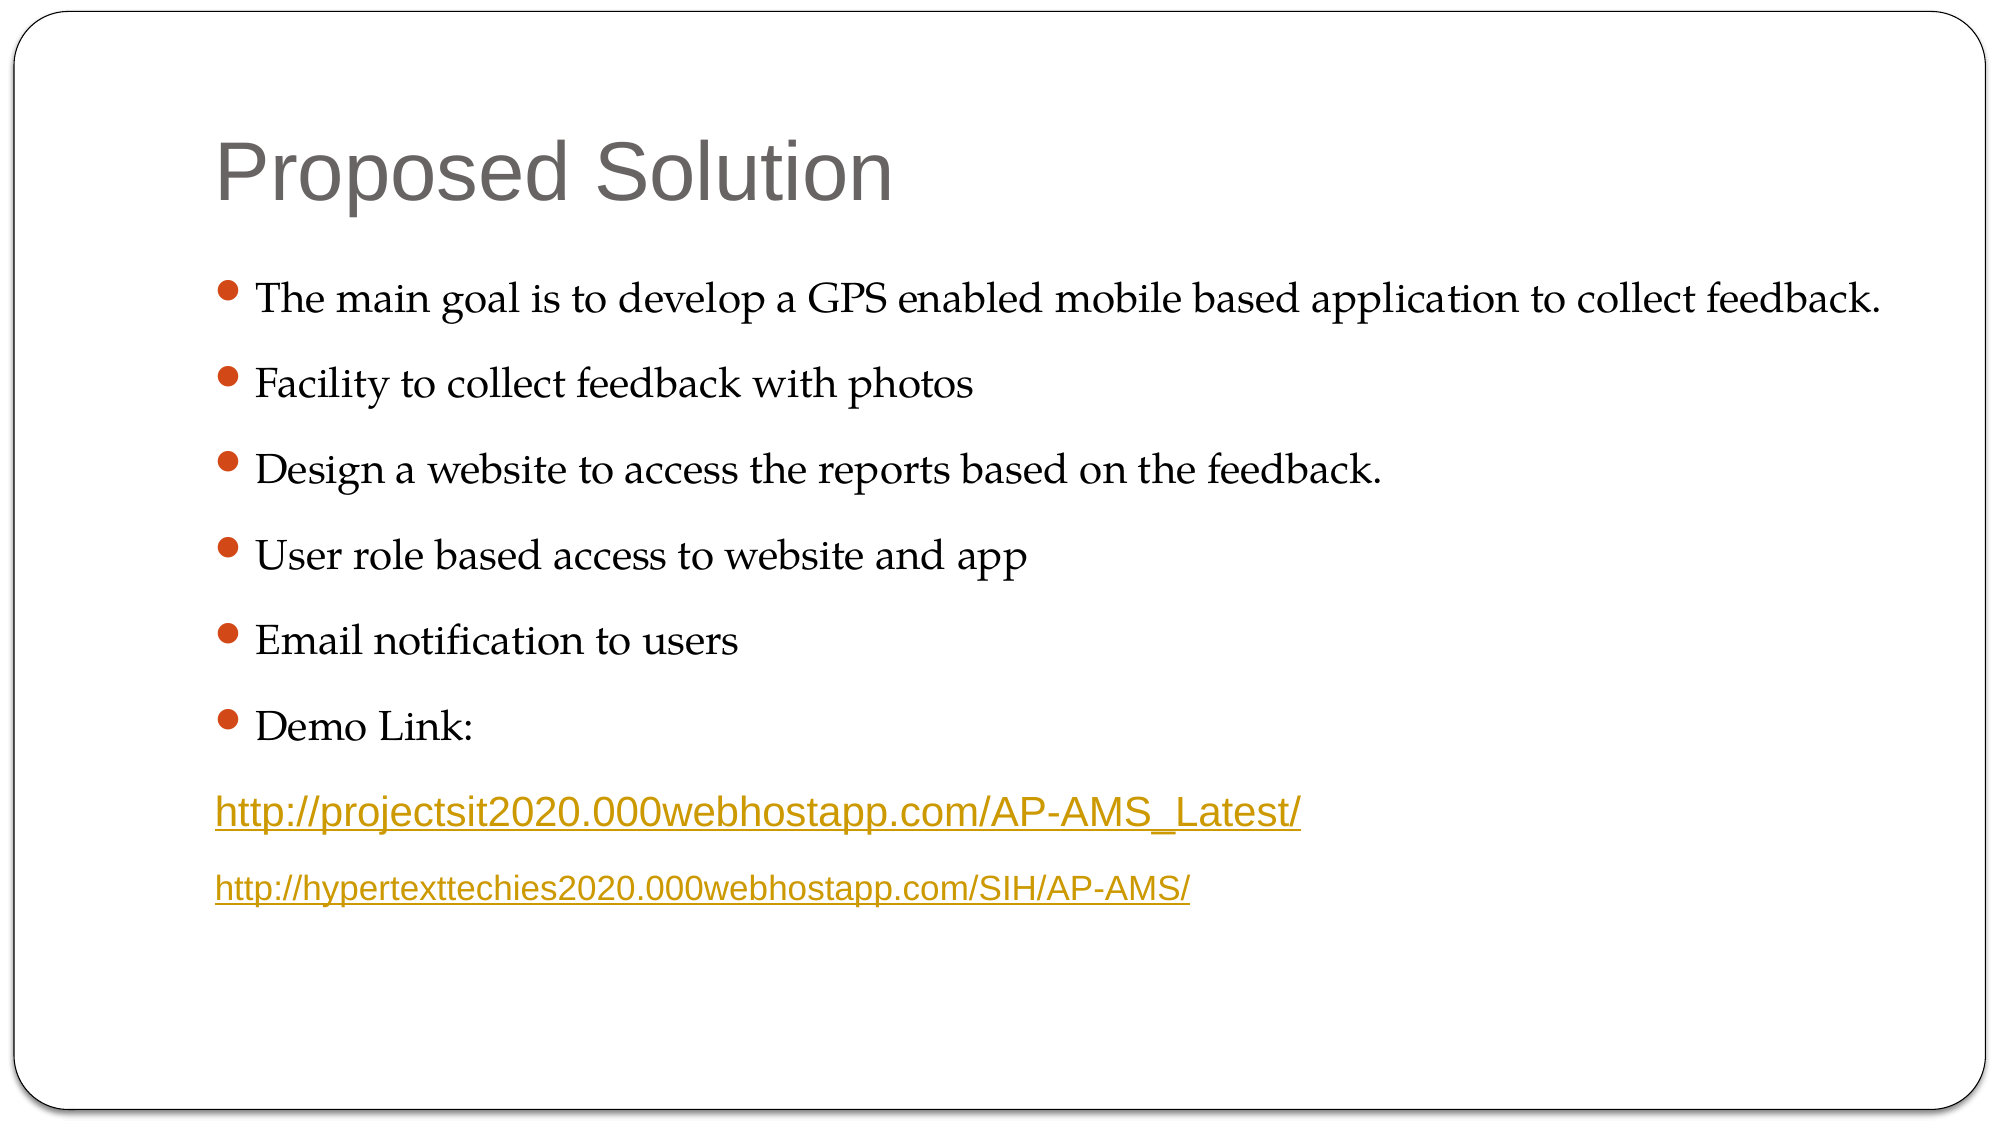

# Proposed Solution
The main goal is to develop a GPS enabled mobile based application to collect feedback.
Facility to collect feedback with photos
Design a website to access the reports based on the feedback.
User role based access to website and app
Email notification to users
Demo Link:
http://projectsit2020.000webhostapp.com/AP-AMS_Latest/
http://hypertexttechies2020.000webhostapp.com/SIH/AP-AMS/